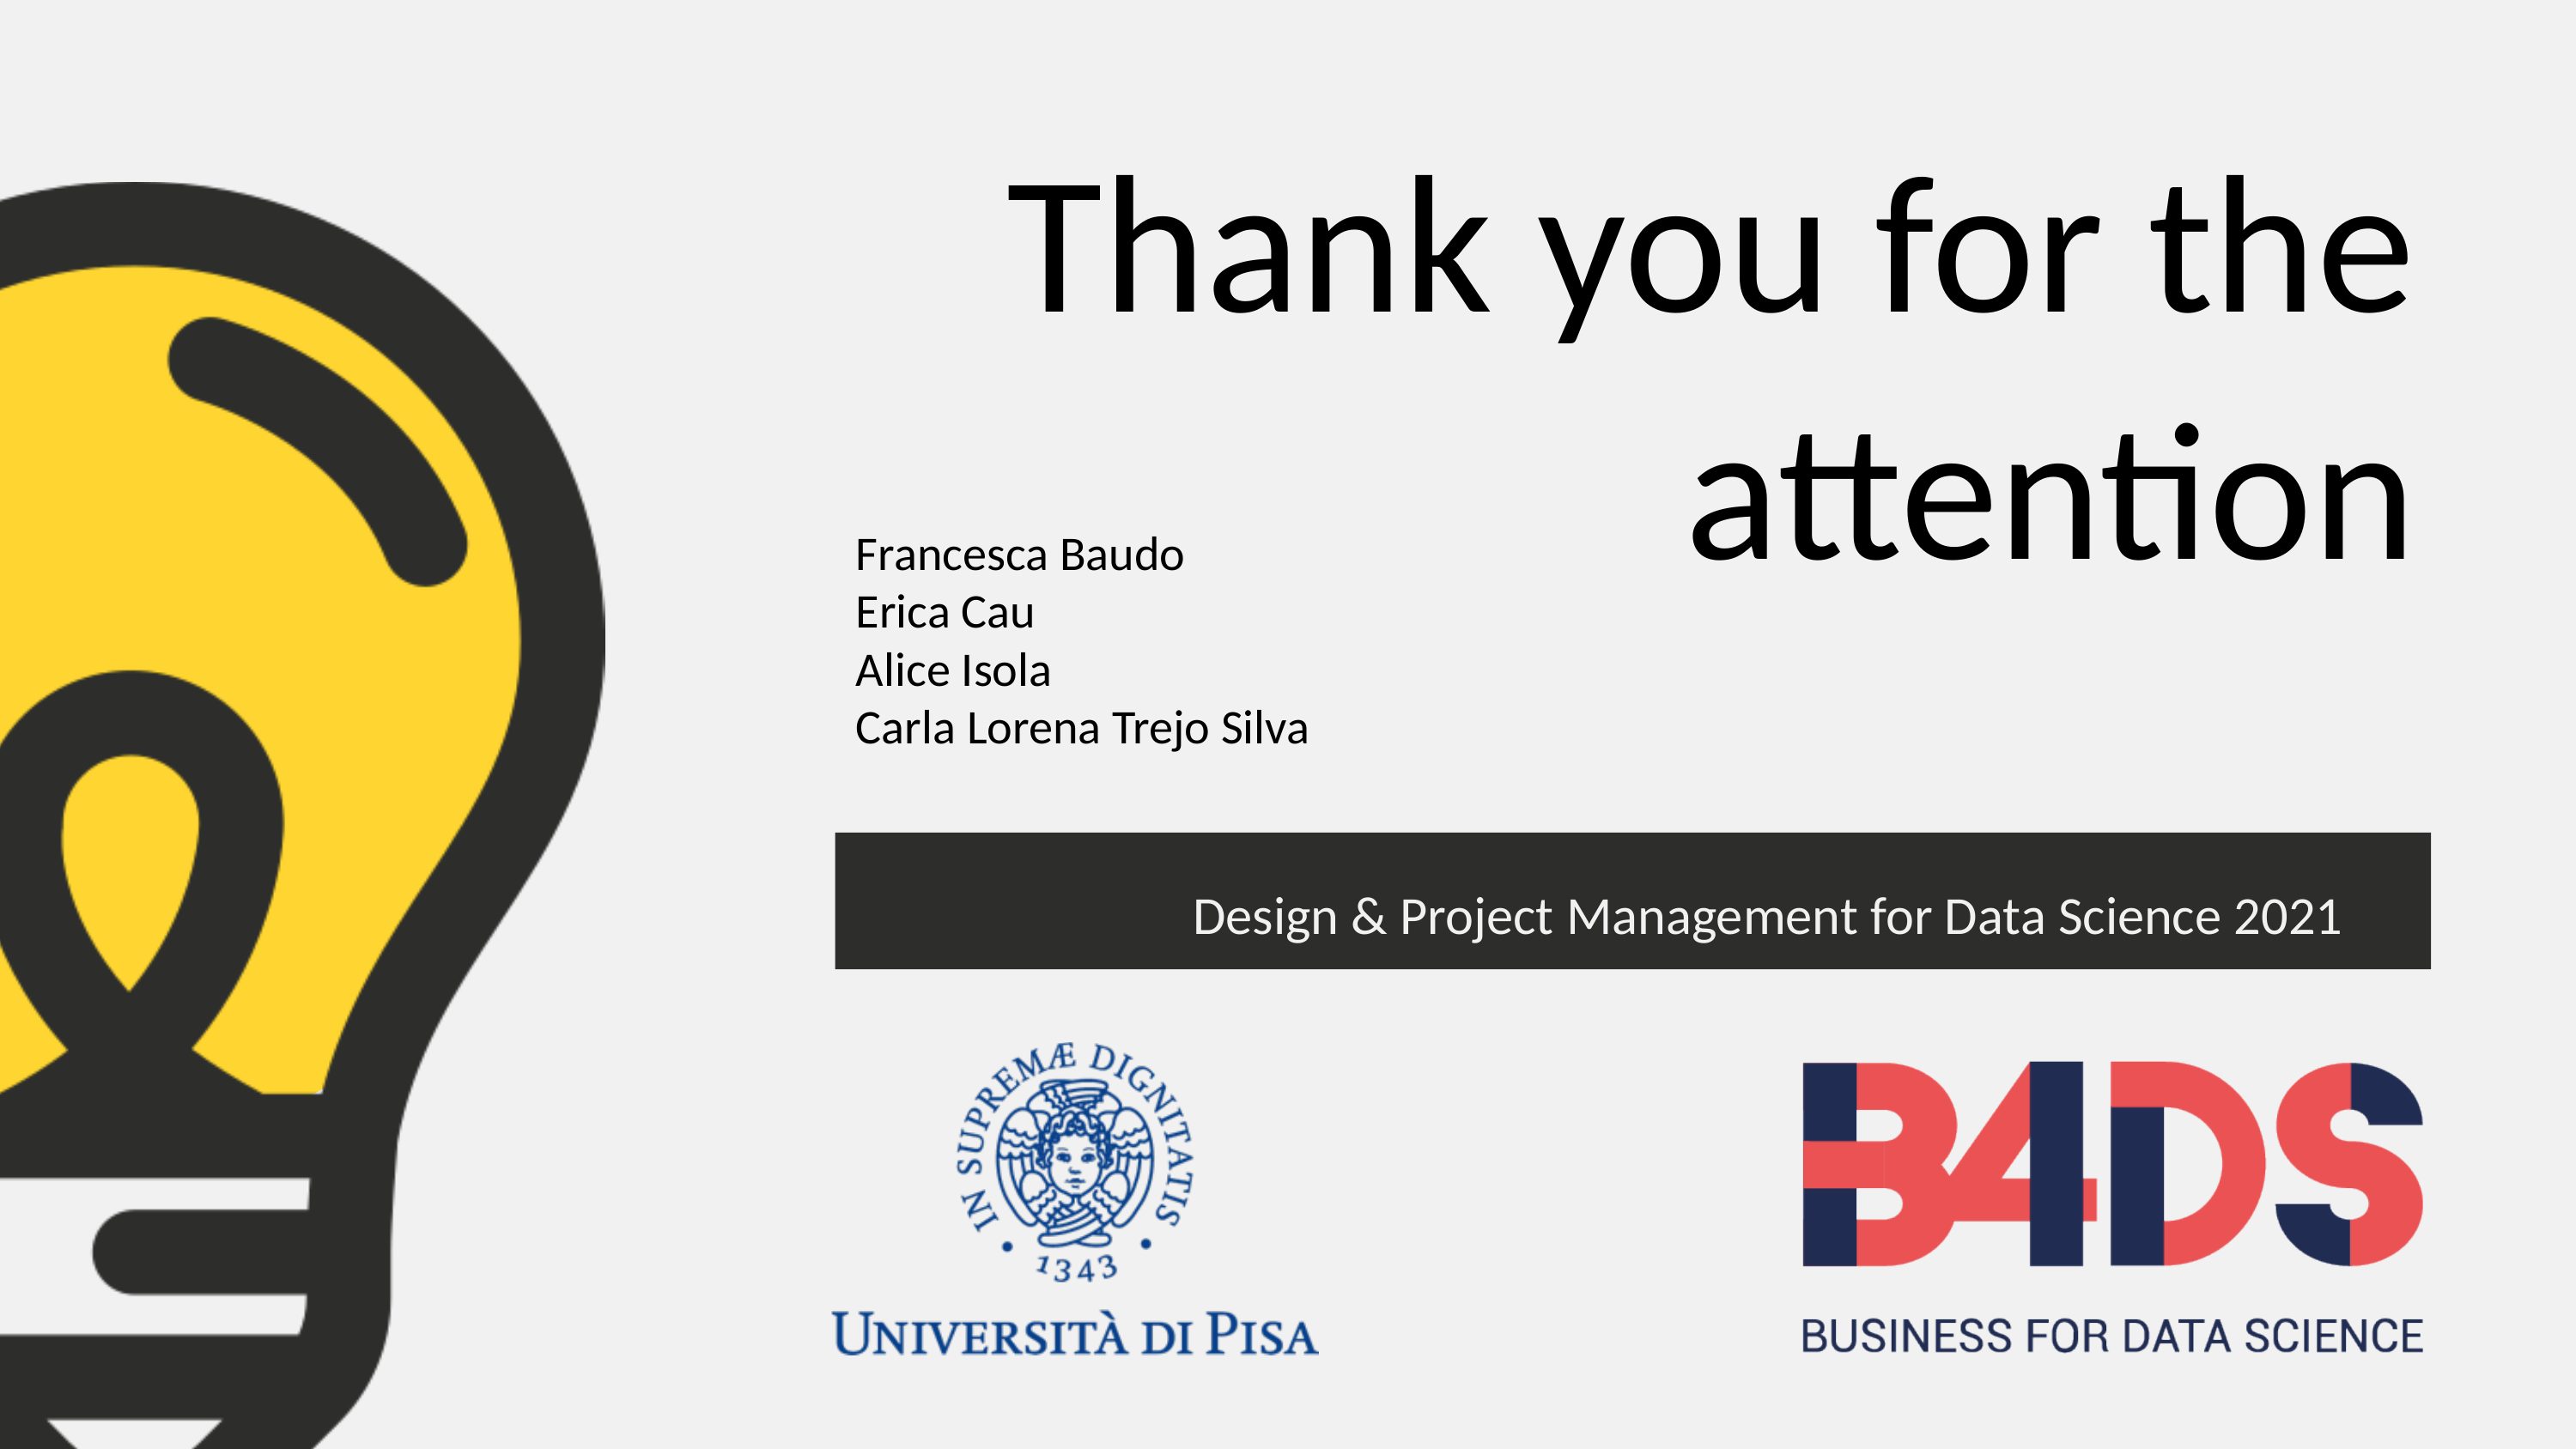

Thank you for the attention
Francesca Baudo
Erica Cau
Alice Isola
Carla Lorena Trejo Silva